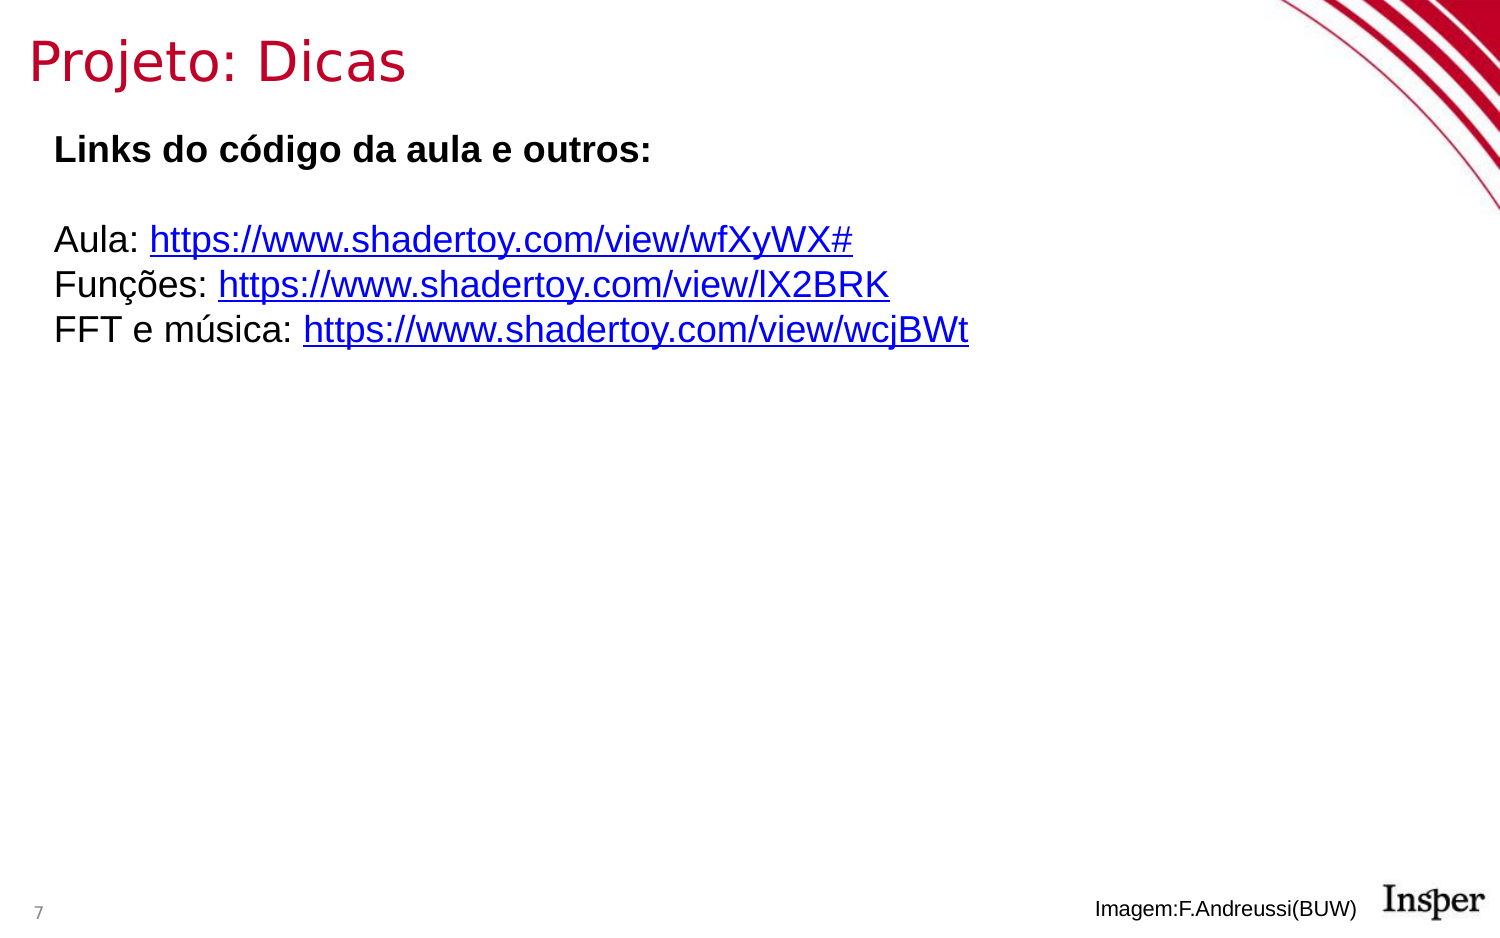

# Projeto: Dicas
Links do código da aula e outros:

Aula: https://www.shadertoy.com/view/wfXyWX#
Funções: https://www.shadertoy.com/view/lX2BRK
FFT e música: https://www.shadertoy.com/view/wcjBWt

7
Imagem:F.Andreussi(BUW)